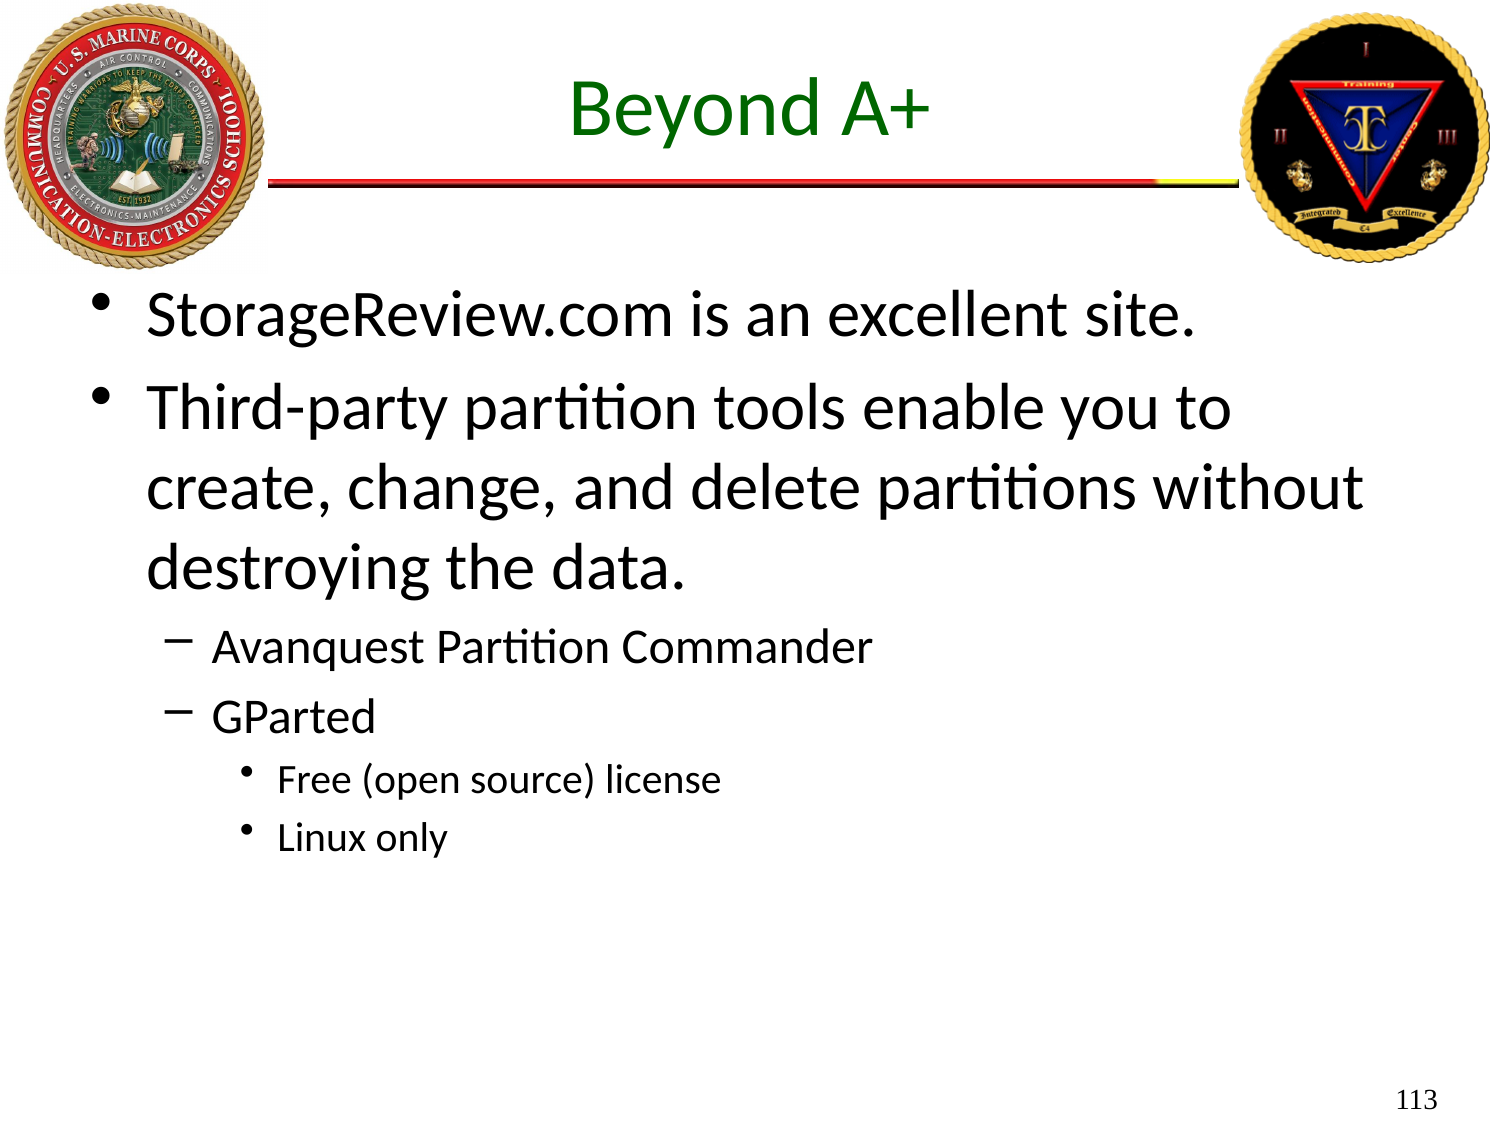

# Beyond A+
StorageReview.com is an excellent site.
Third-party partition tools enable you to create, change, and delete partitions without destroying the data.
Avanquest Partition Commander
GParted
Free (open source) license
Linux only